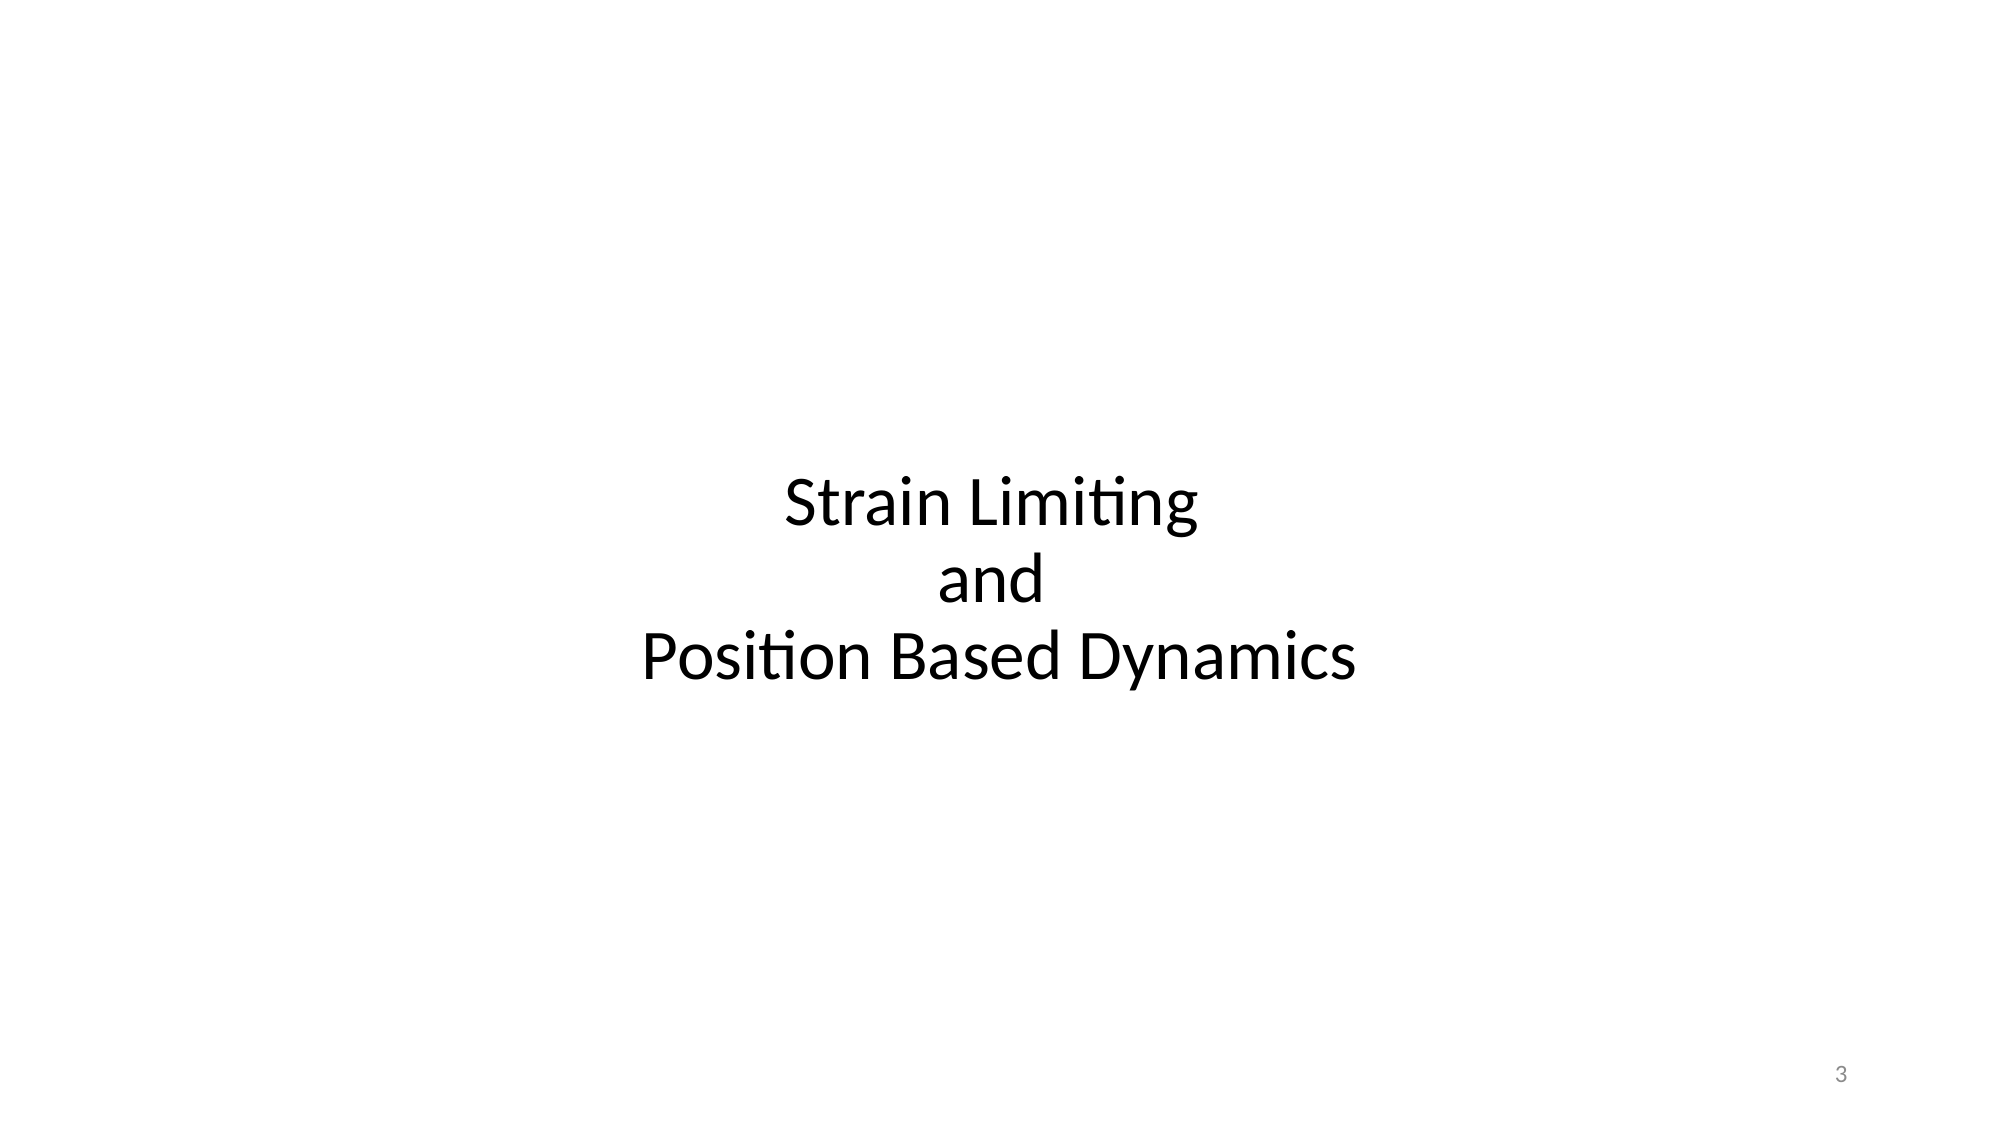

# Strain Limiting and Position Based Dynamics
3